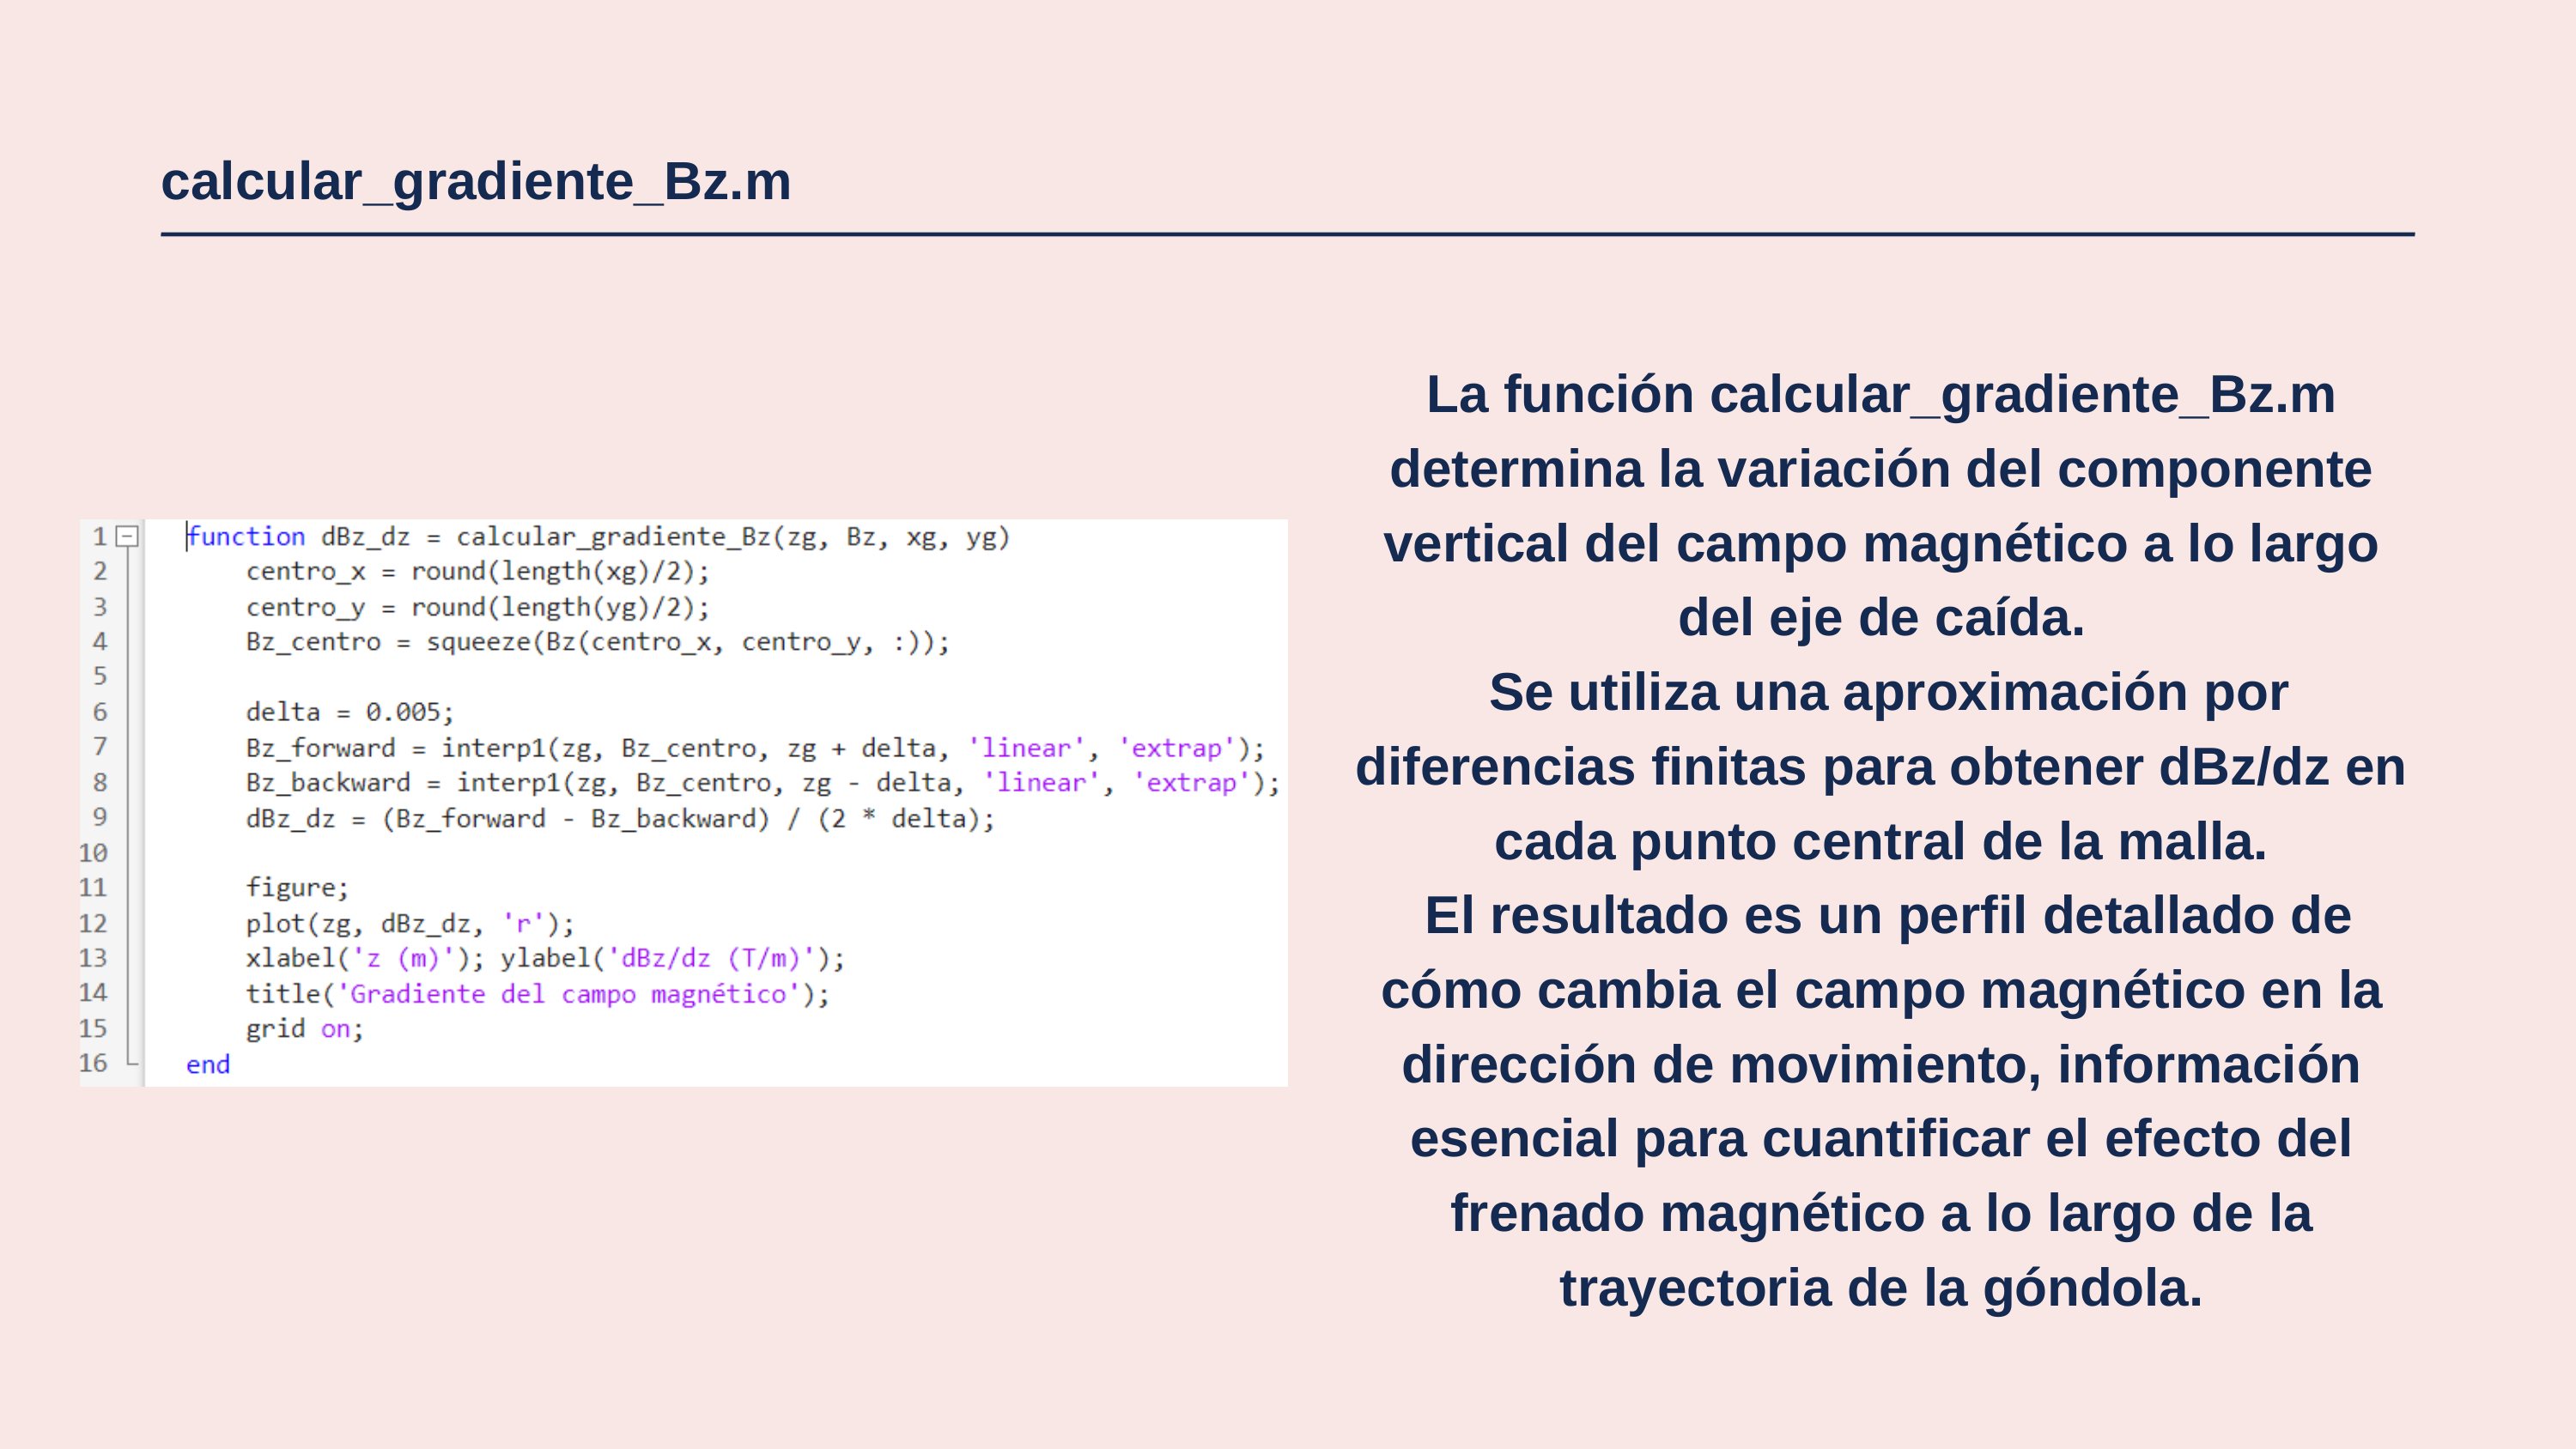

calcular_gradiente_Bz.m

La función calcular_gradiente_Bz.m determina la variación del componente vertical del campo magnético a lo largo del eje de caída.
 Se utiliza una aproximación por diferencias finitas para obtener dBz/dz en cada punto central de la malla.
 El resultado es un perfil detallado de cómo cambia el campo magnético en la dirección de movimiento, información esencial para cuantificar el efecto del frenado magnético a lo largo de la trayectoria de la góndola.